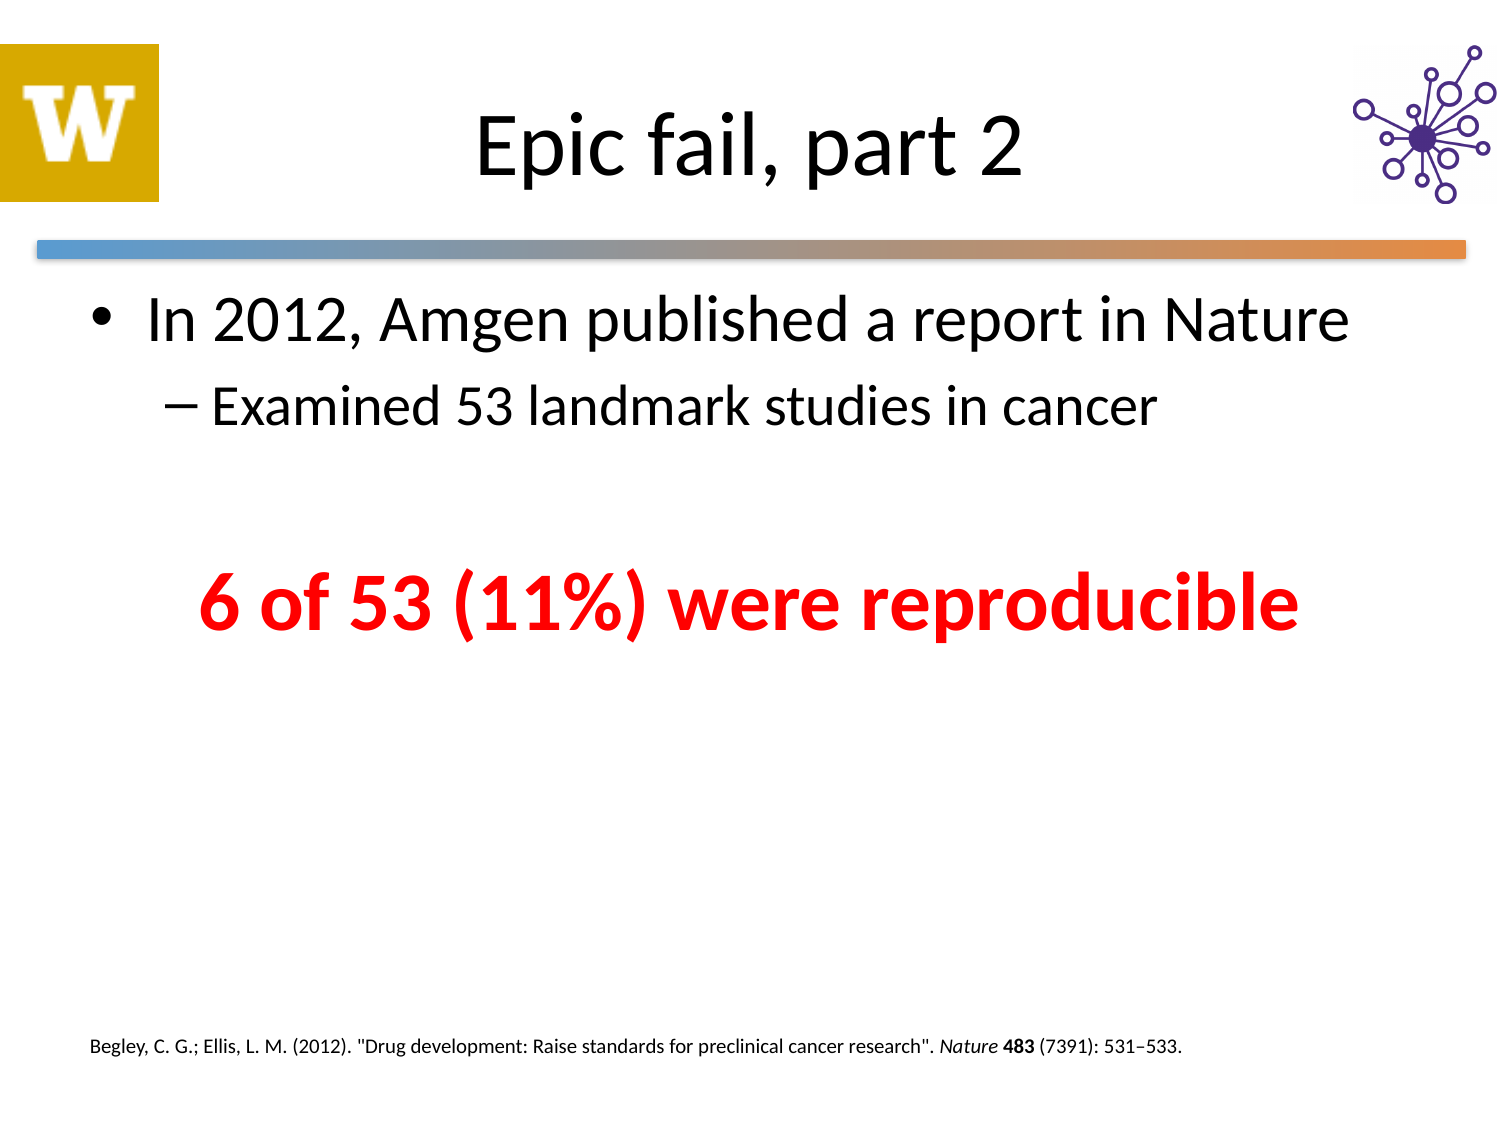

# Epic fail, part 2
In 2012, Amgen published a report in Nature
Examined 53 landmark studies in cancer

6 of 53 (11%) were reproducible
Begley, C. G.; Ellis, L. M. (2012). "Drug development: Raise standards for preclinical cancer research". Nature 483 (7391): 531–533.